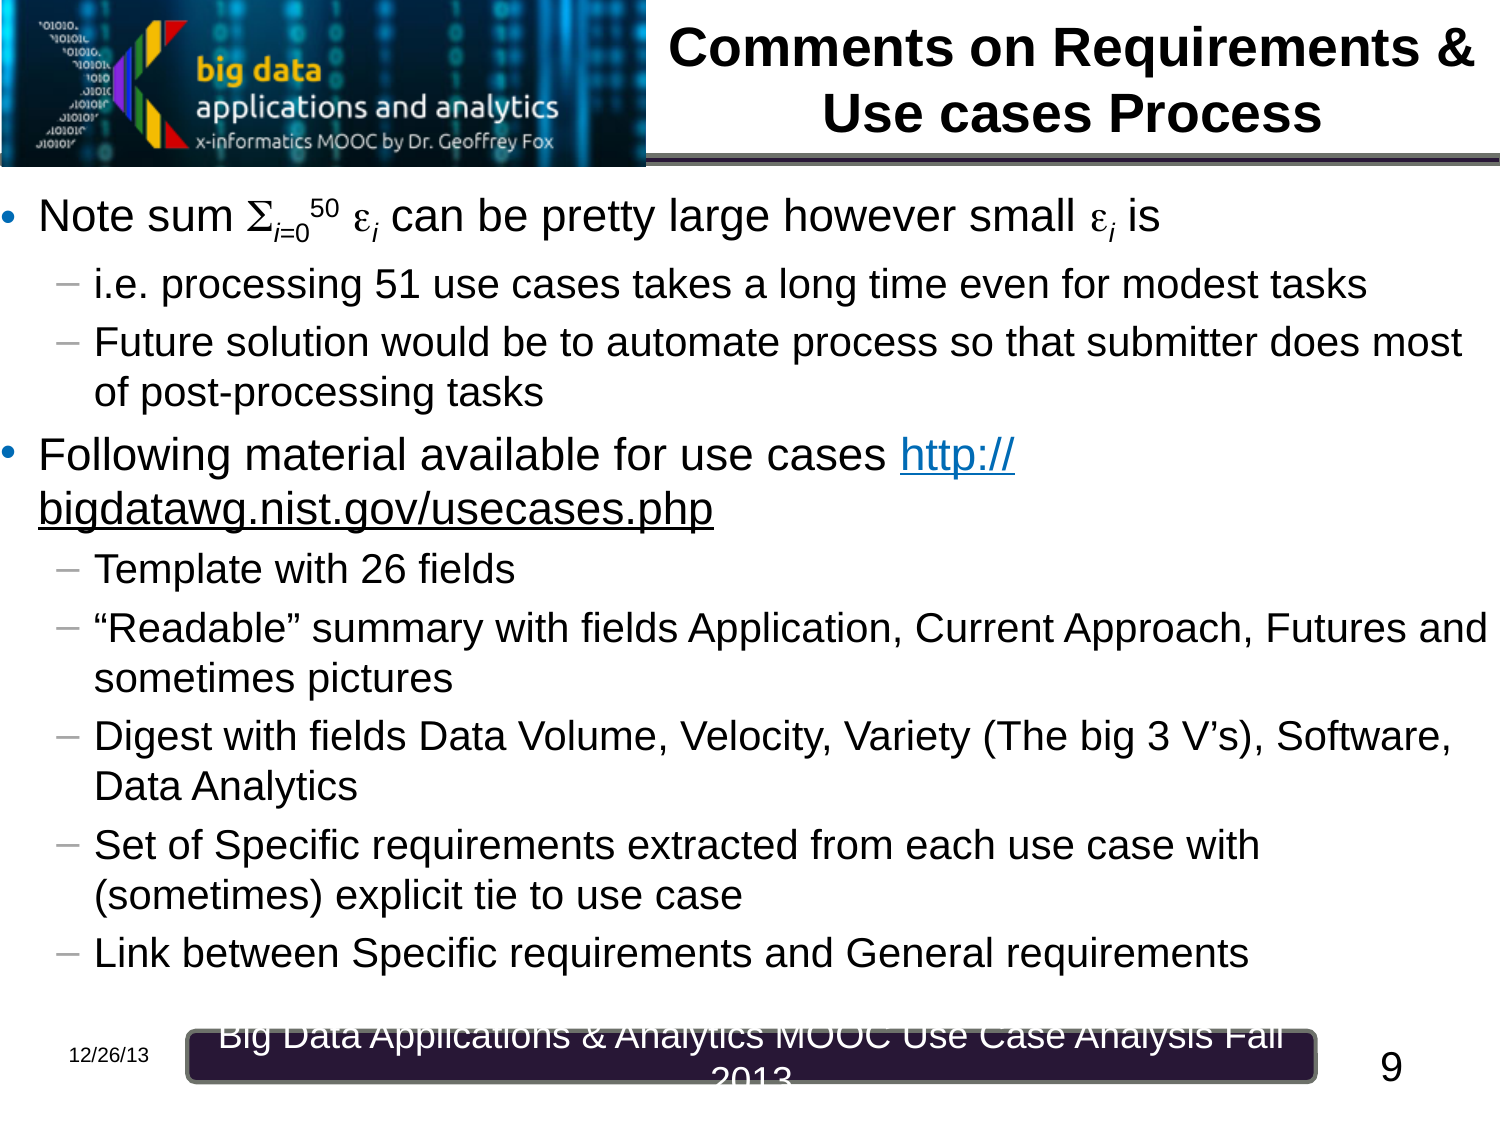

# Comments on Requirements & Use cases Process
Note sum Σi=050 εi can be pretty large however small εi is
i.e. processing 51 use cases takes a long time even for modest tasks
Future solution would be to automate process so that submitter does most of post-processing tasks
Following material available for use cases http://bigdatawg.nist.gov/usecases.php
Template with 26 fields
“Readable” summary with fields Application, Current Approach, Futures and sometimes pictures
Digest with fields Data Volume, Velocity, Variety (The big 3 V’s), Software, Data Analytics
Set of Specific requirements extracted from each use case with (sometimes) explicit tie to use case
Link between Specific requirements and General requirements
9